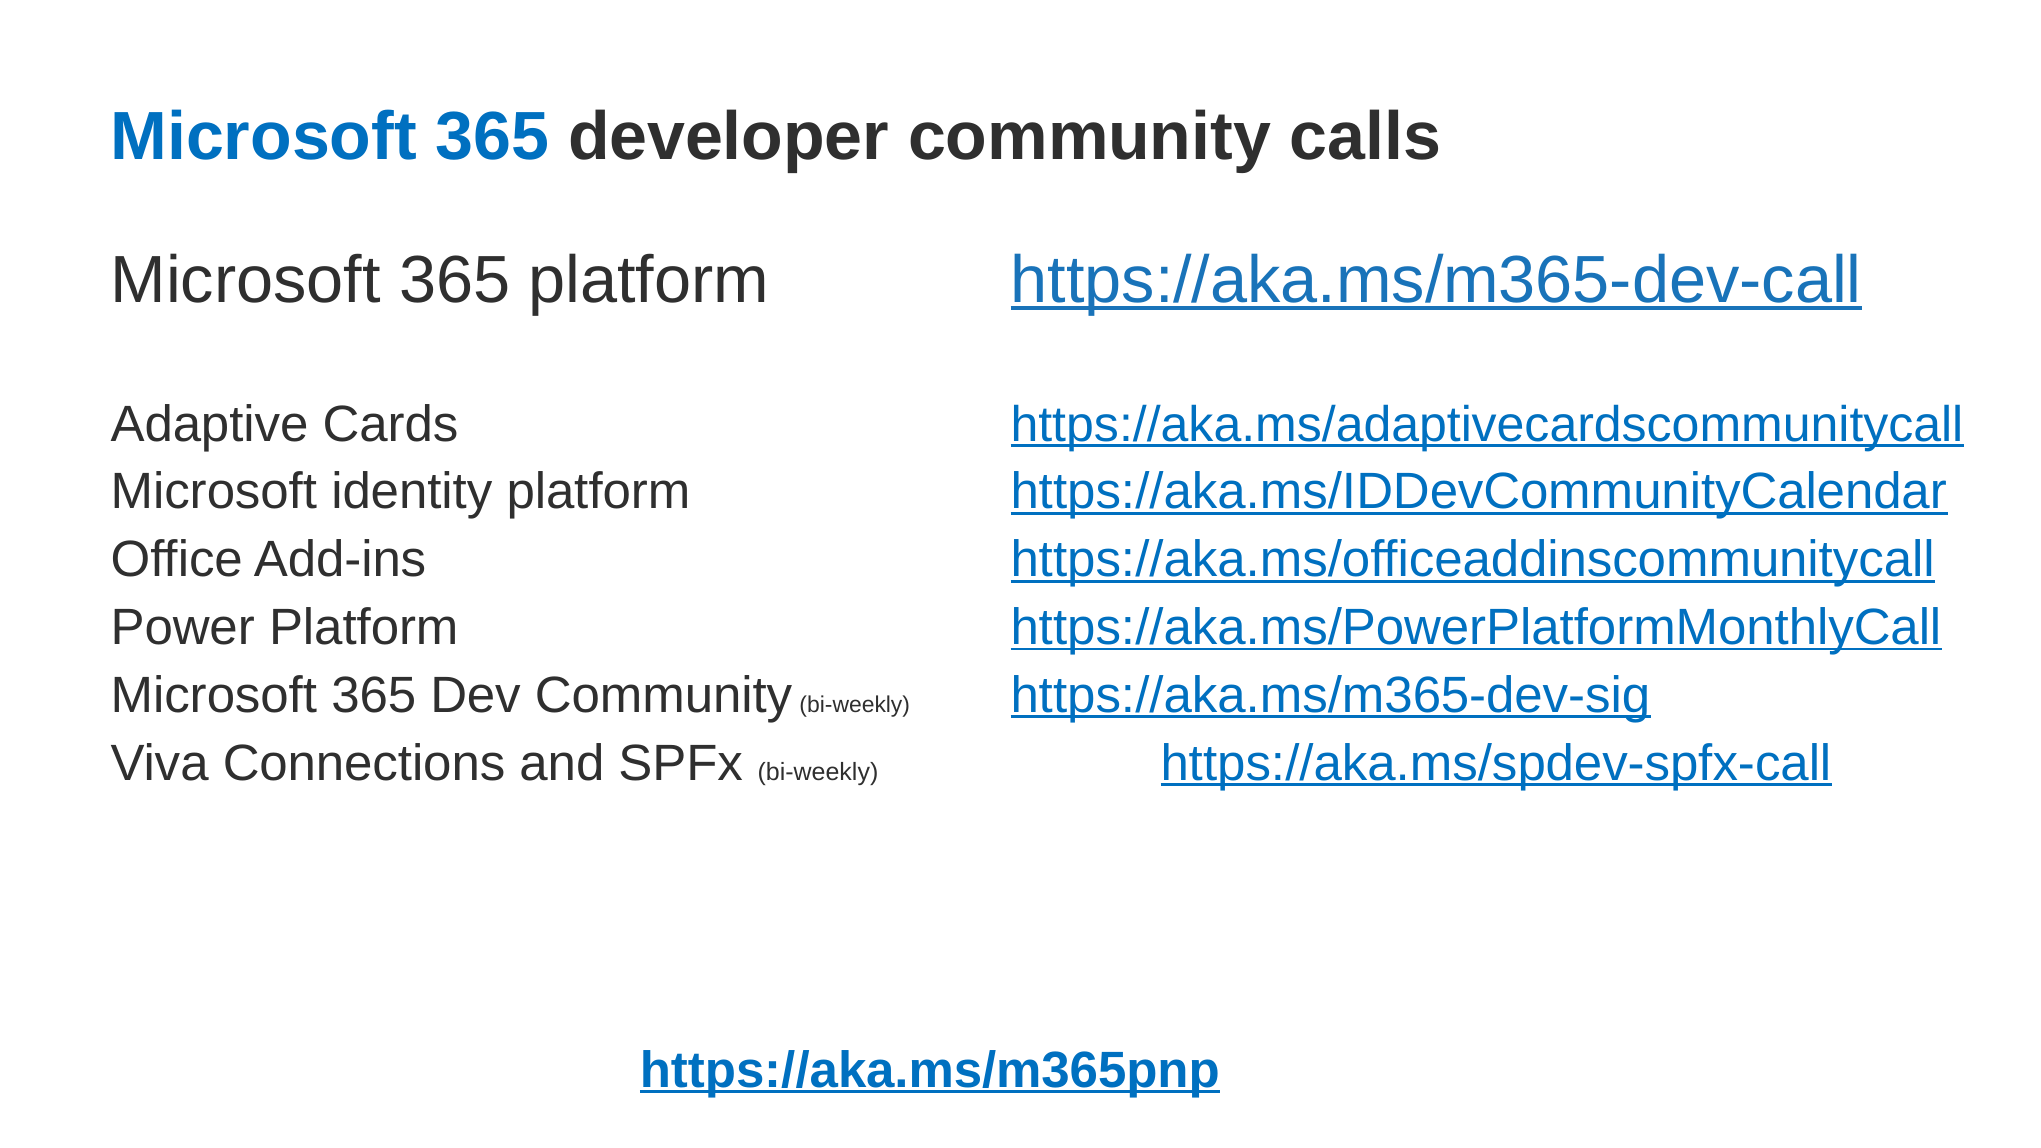

Microsoft 365 developer community calls

Microsoft 365 platform  		https://aka.ms/m365-dev-call

Adaptive Cards				https://aka.ms/adaptivecardscommunitycall
Microsoft identity platform			https://aka.ms/IDDevCommunityCalendar
Office Add-ins				https://aka.ms/officeaddinscommunitycall
Power Platform				https://aka.ms/PowerPlatformMonthlyCall
Microsoft 365 Dev Community (bi-weekly) 	https://aka.ms/m365-dev-sig
Viva Connections and SPFx (bi-weekly)		https://aka.ms/spdev-spfx-call
https://aka.ms/m365pnp